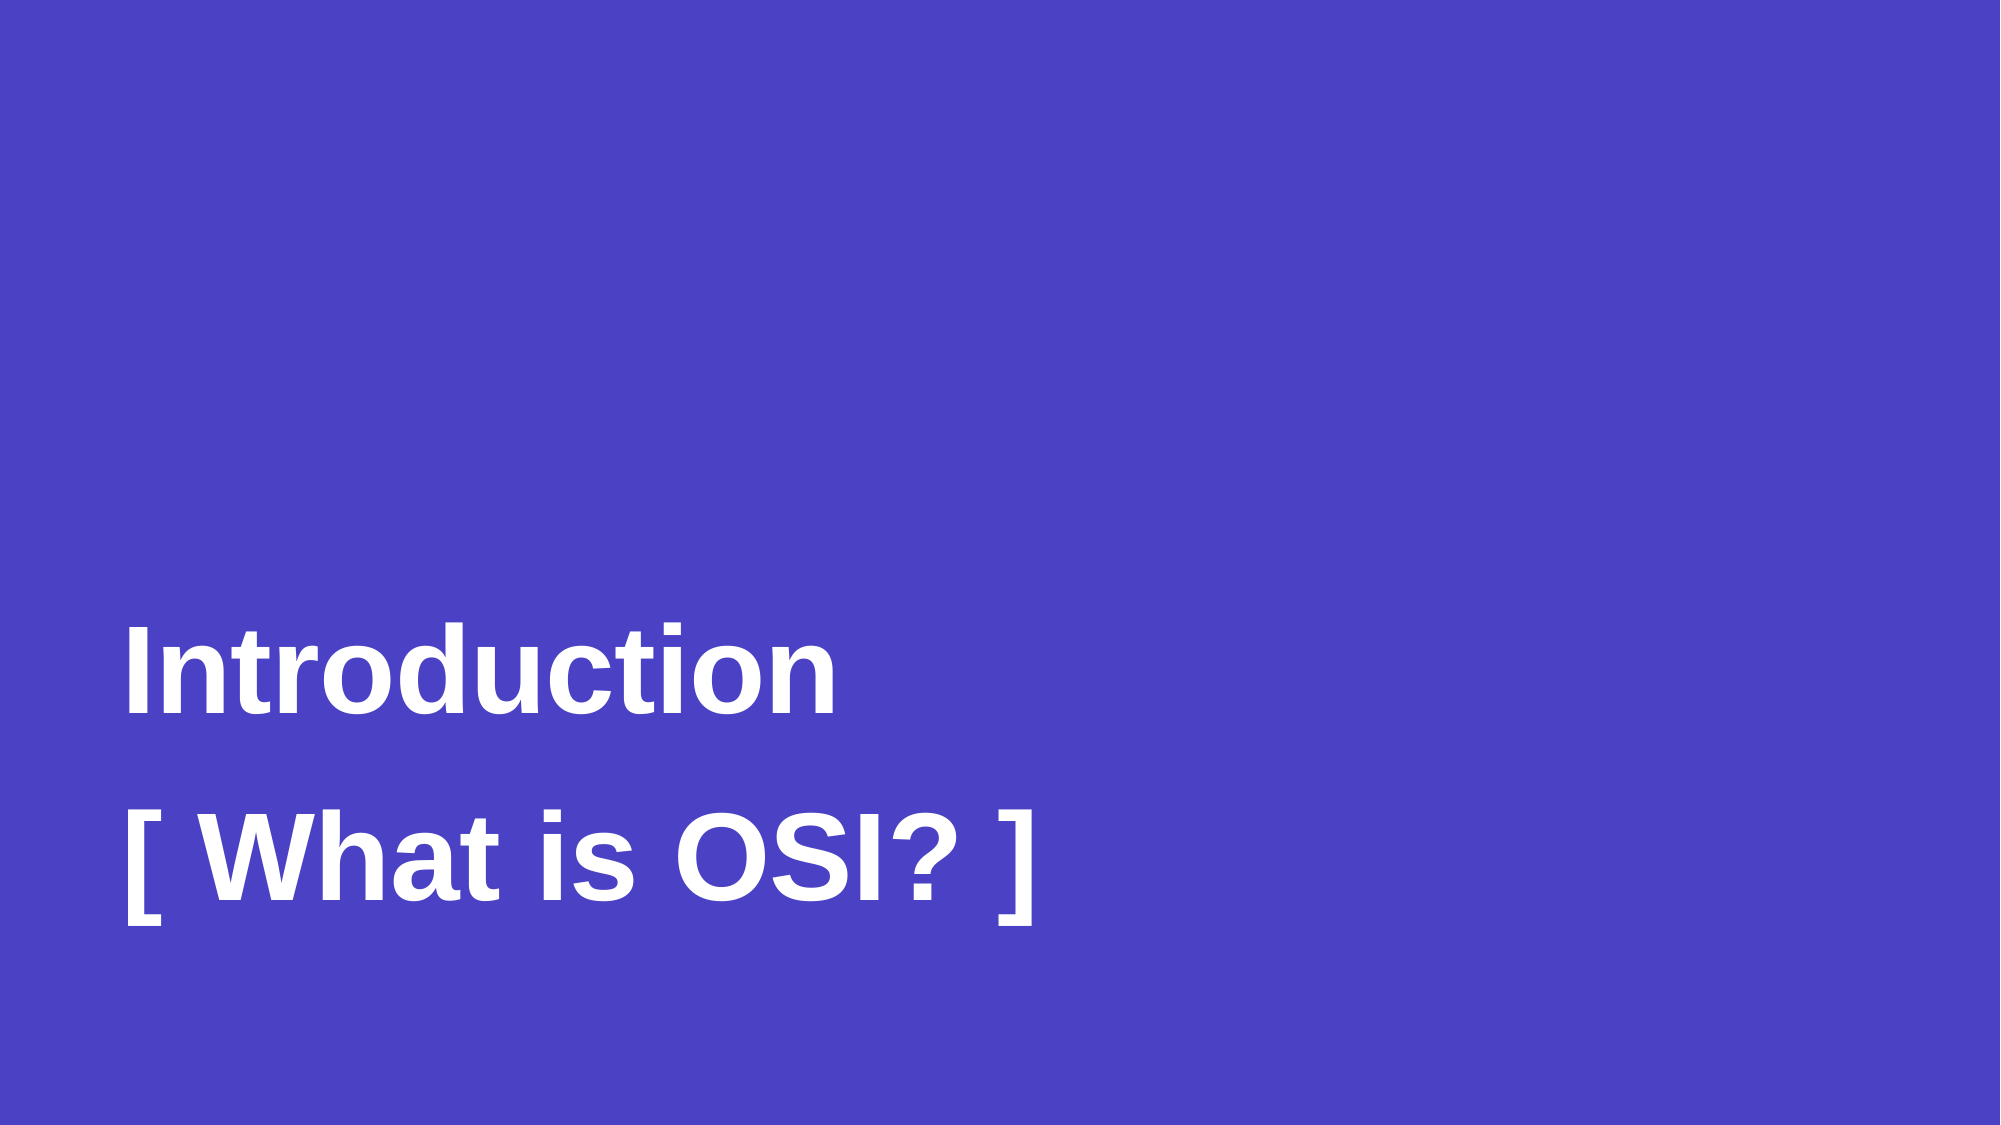

# Introduction
[ What is OSI? ]